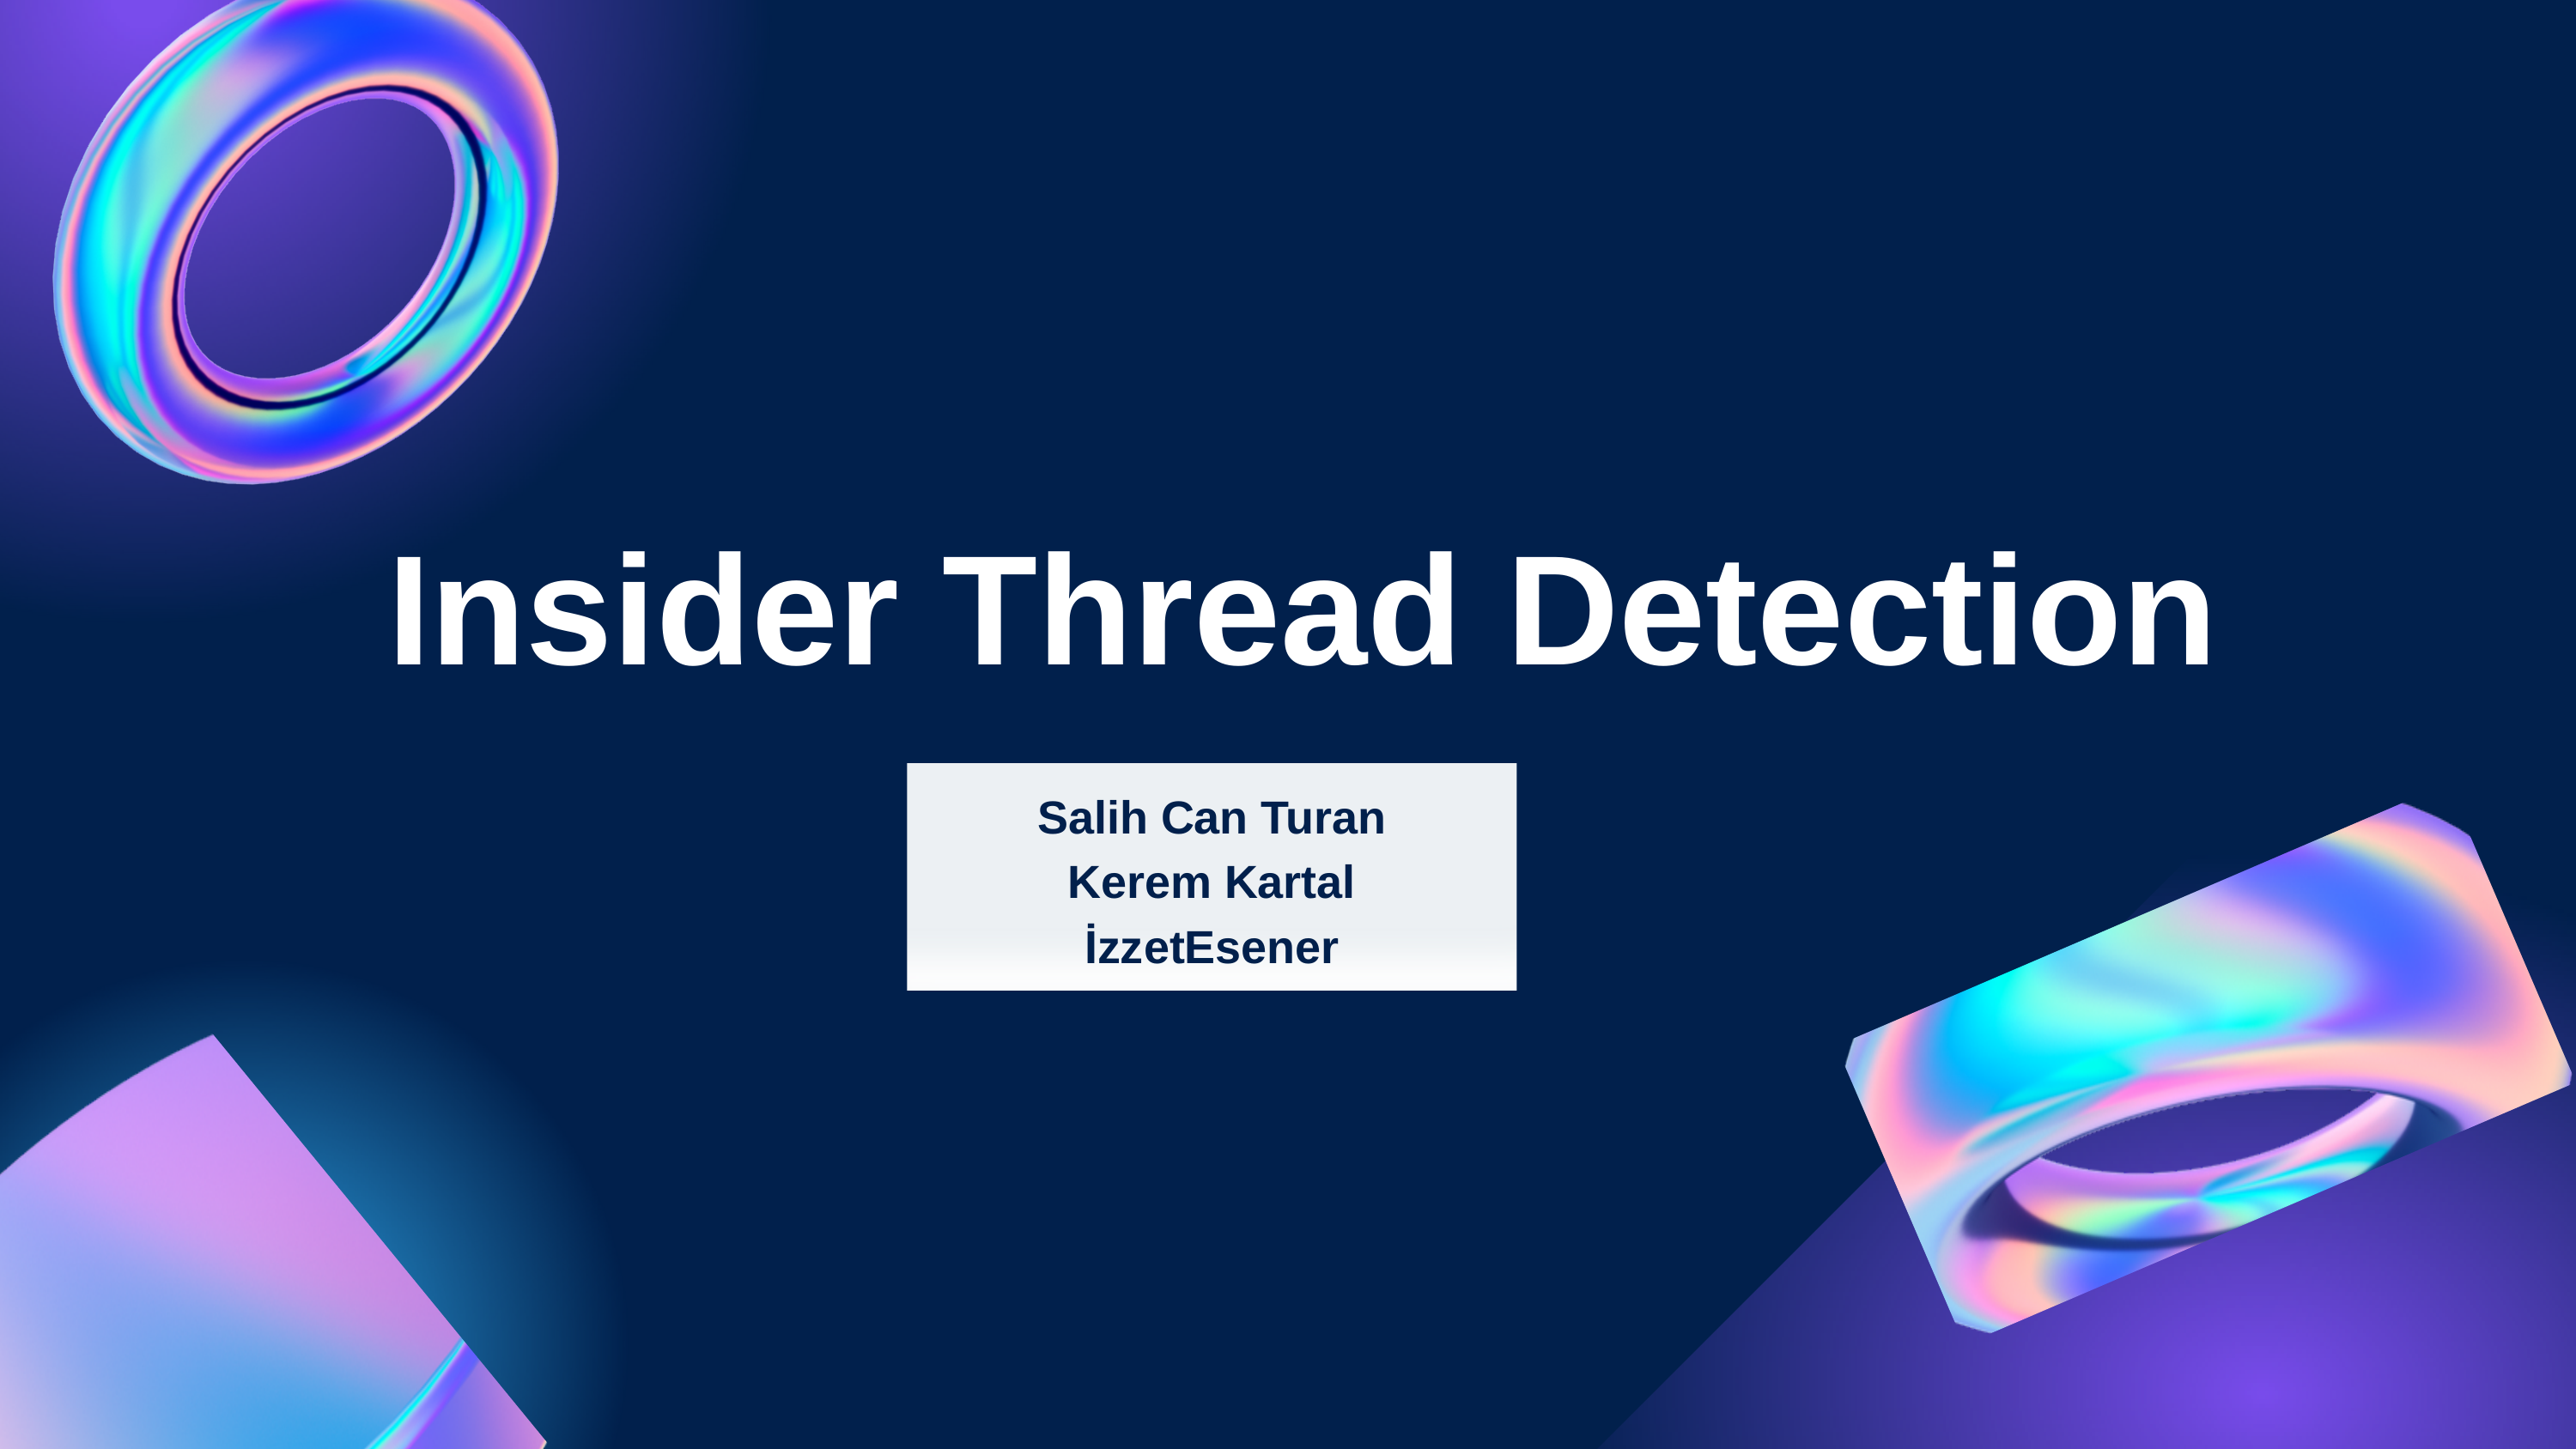

Insider Thread Detection

Salih Can Turan
Kerem Kartal
İzzetEsener